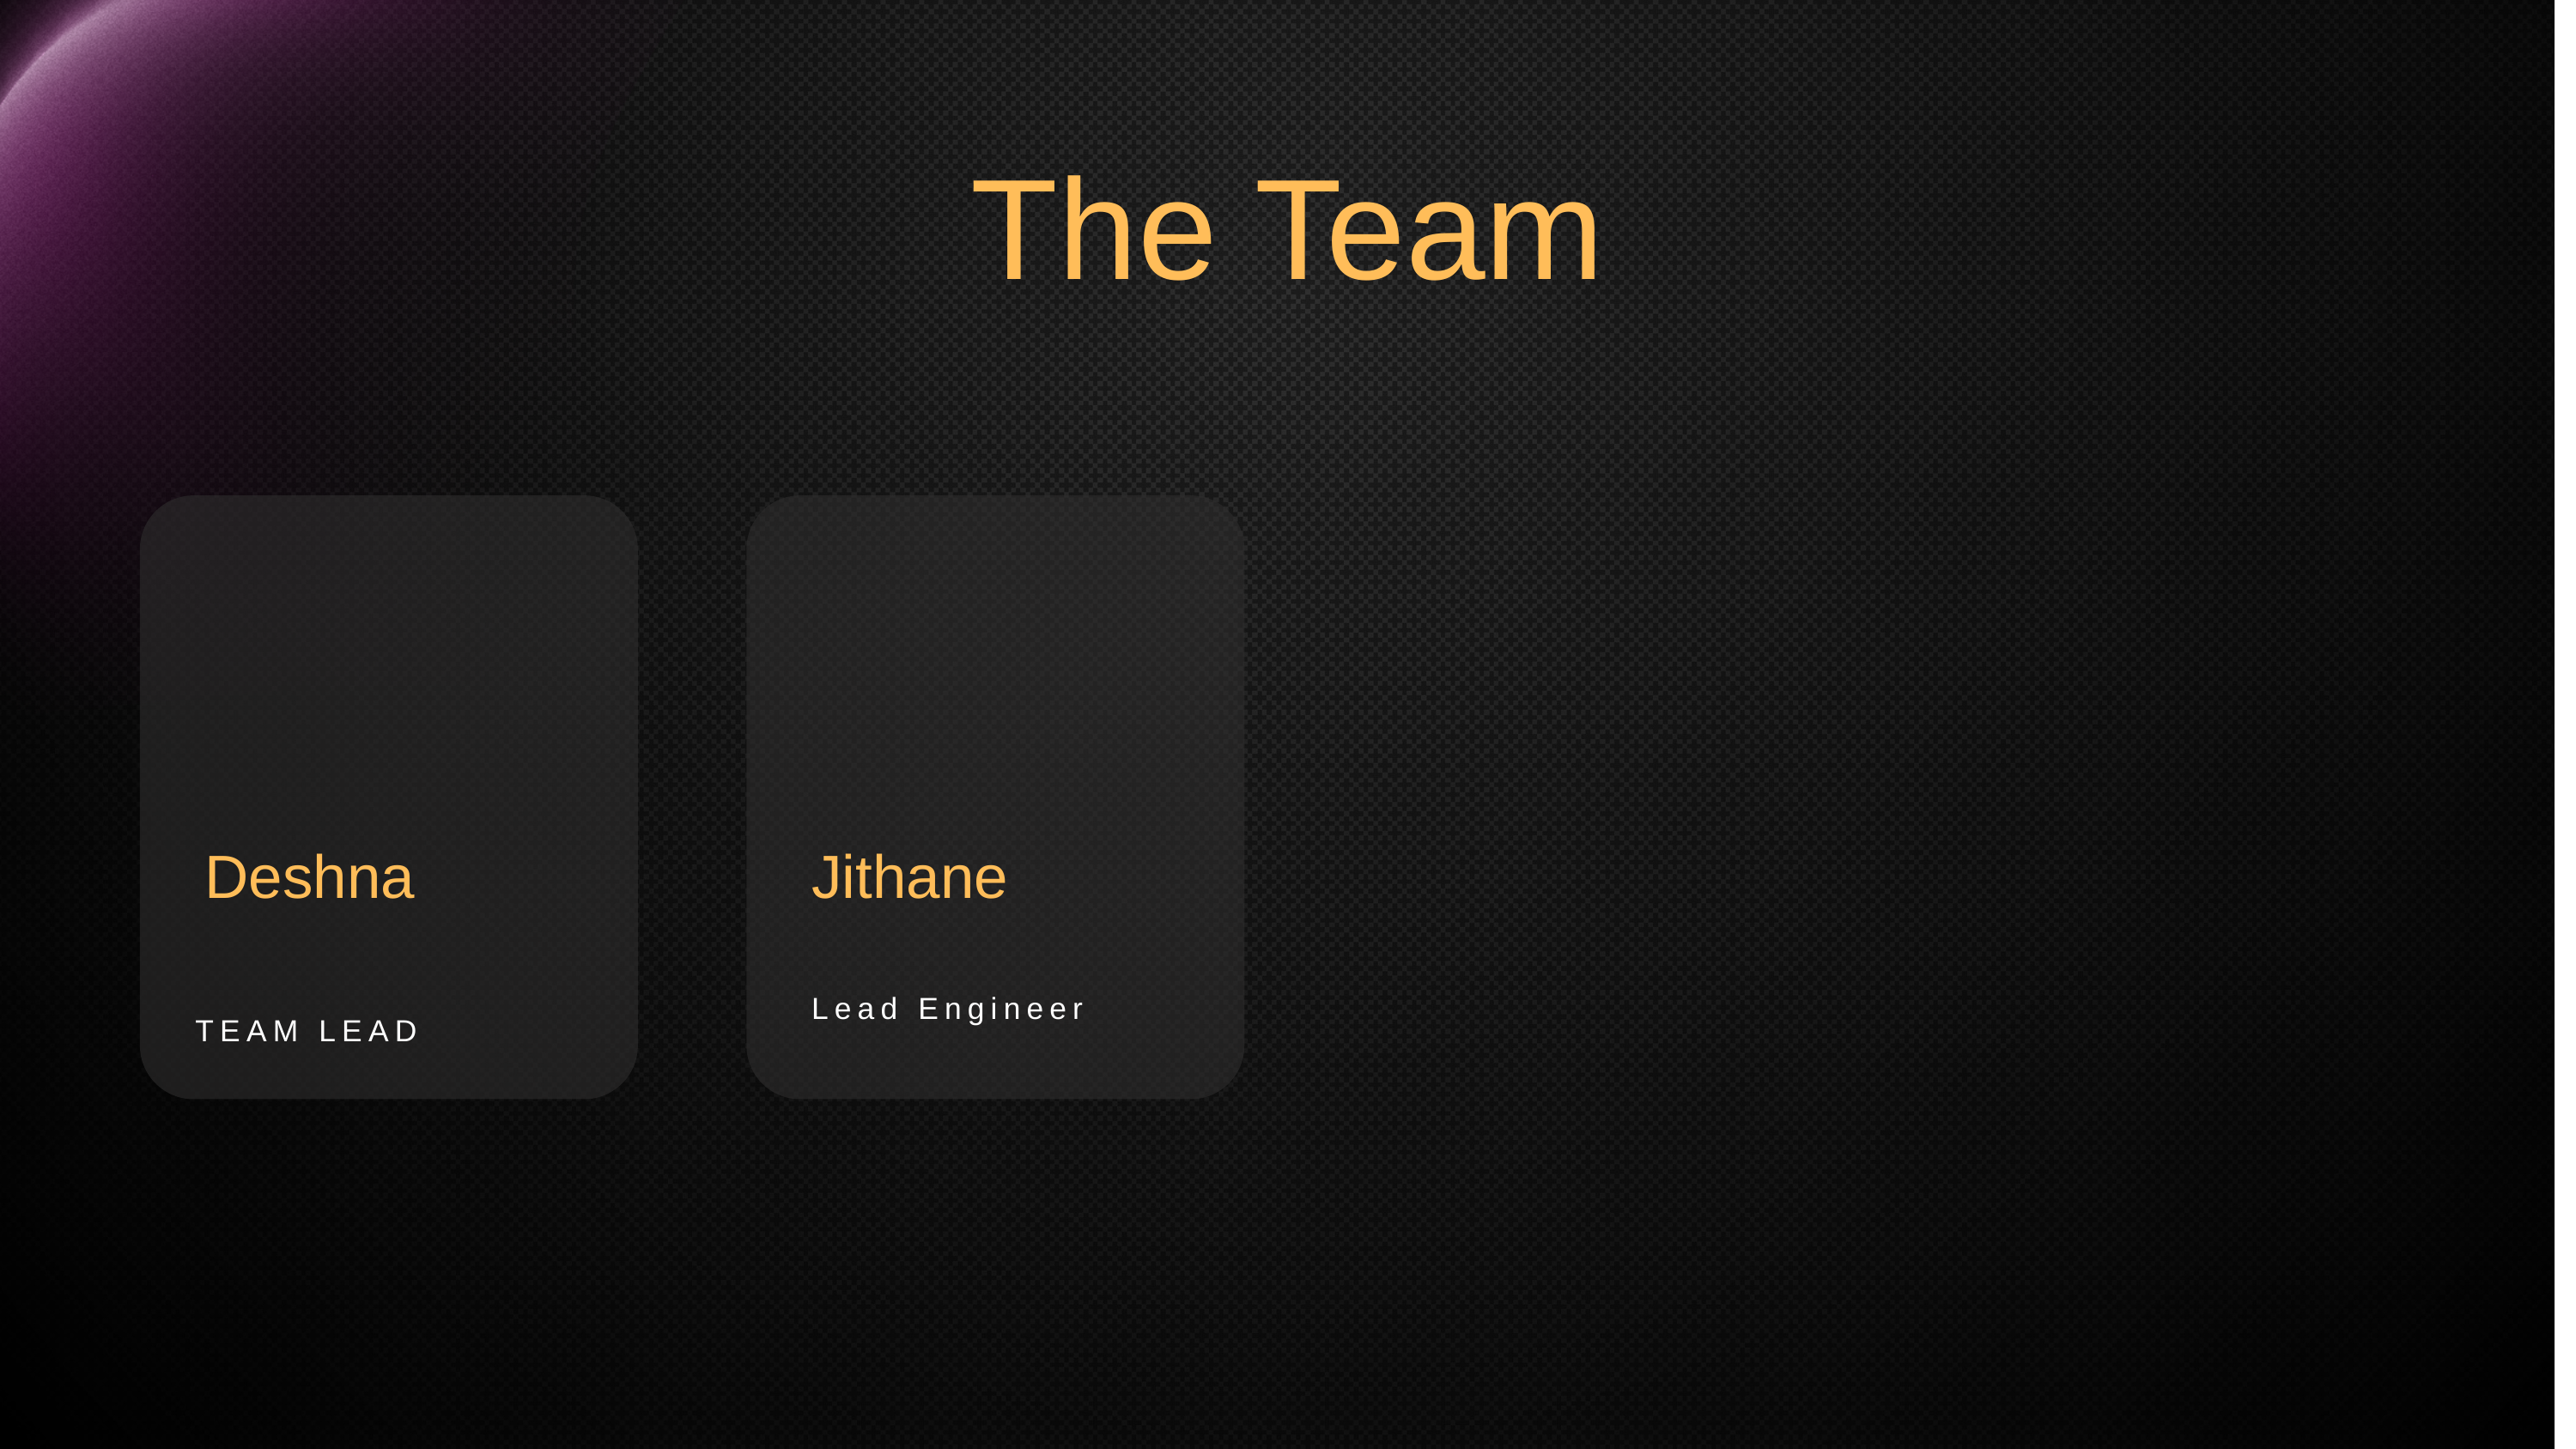

The Team

Deshna
Jithane

Lead Engineer
TEAM LEAD